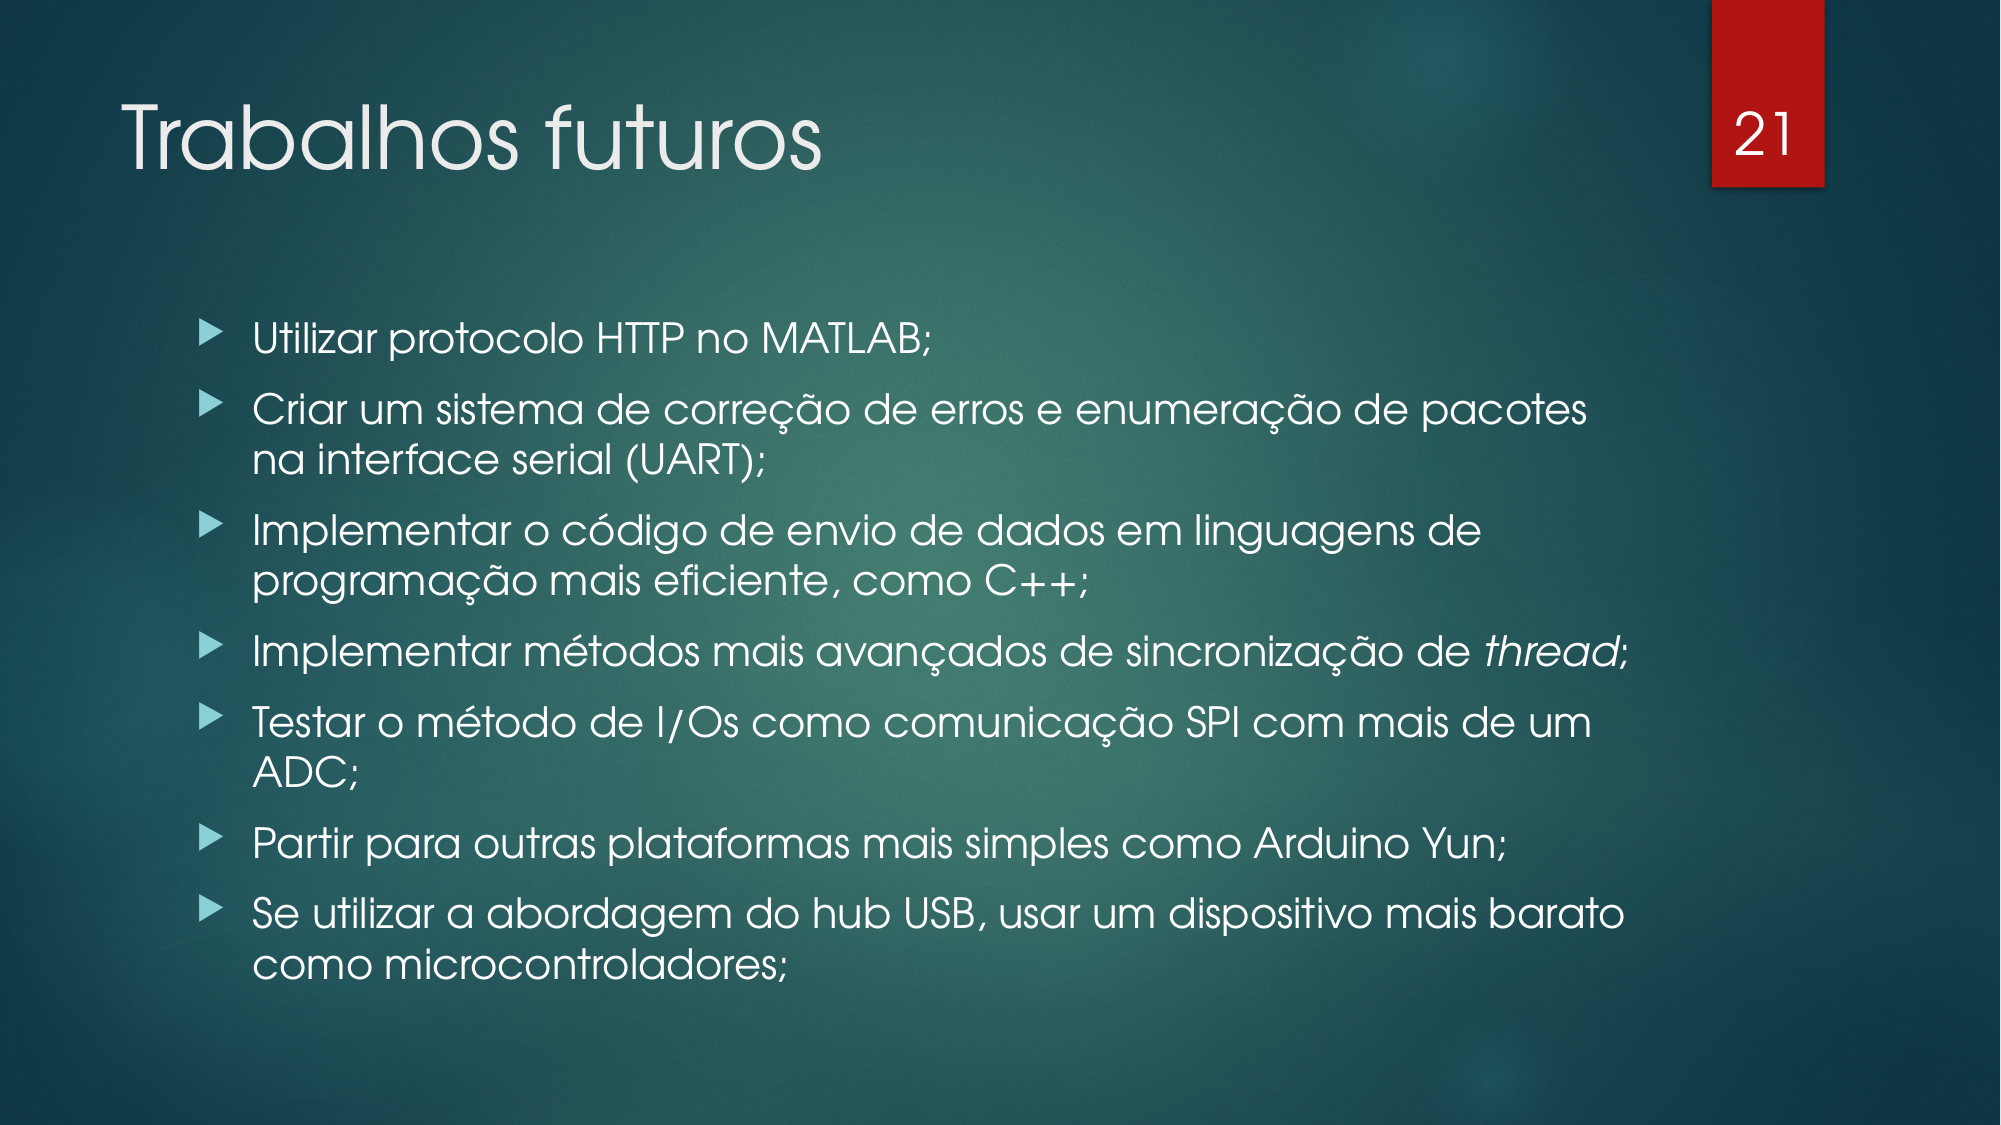

21
# Trabalhos futuros
Utilizar protocolo HTTP no MATLAB;
Criar um sistema de correção de erros e enumeração de pacotes na interface serial (UART);
Implementar o código de envio de dados em linguagens de programação mais eficiente, como C++;
Implementar métodos mais avançados de sincronização de thread;
Testar o método de I/Os como comunicação SPI com mais de um ADC;
Partir para outras plataformas mais simples como Arduino Yun;
Se utilizar a abordagem do hub USB, usar um dispositivo mais barato como microcontroladores;